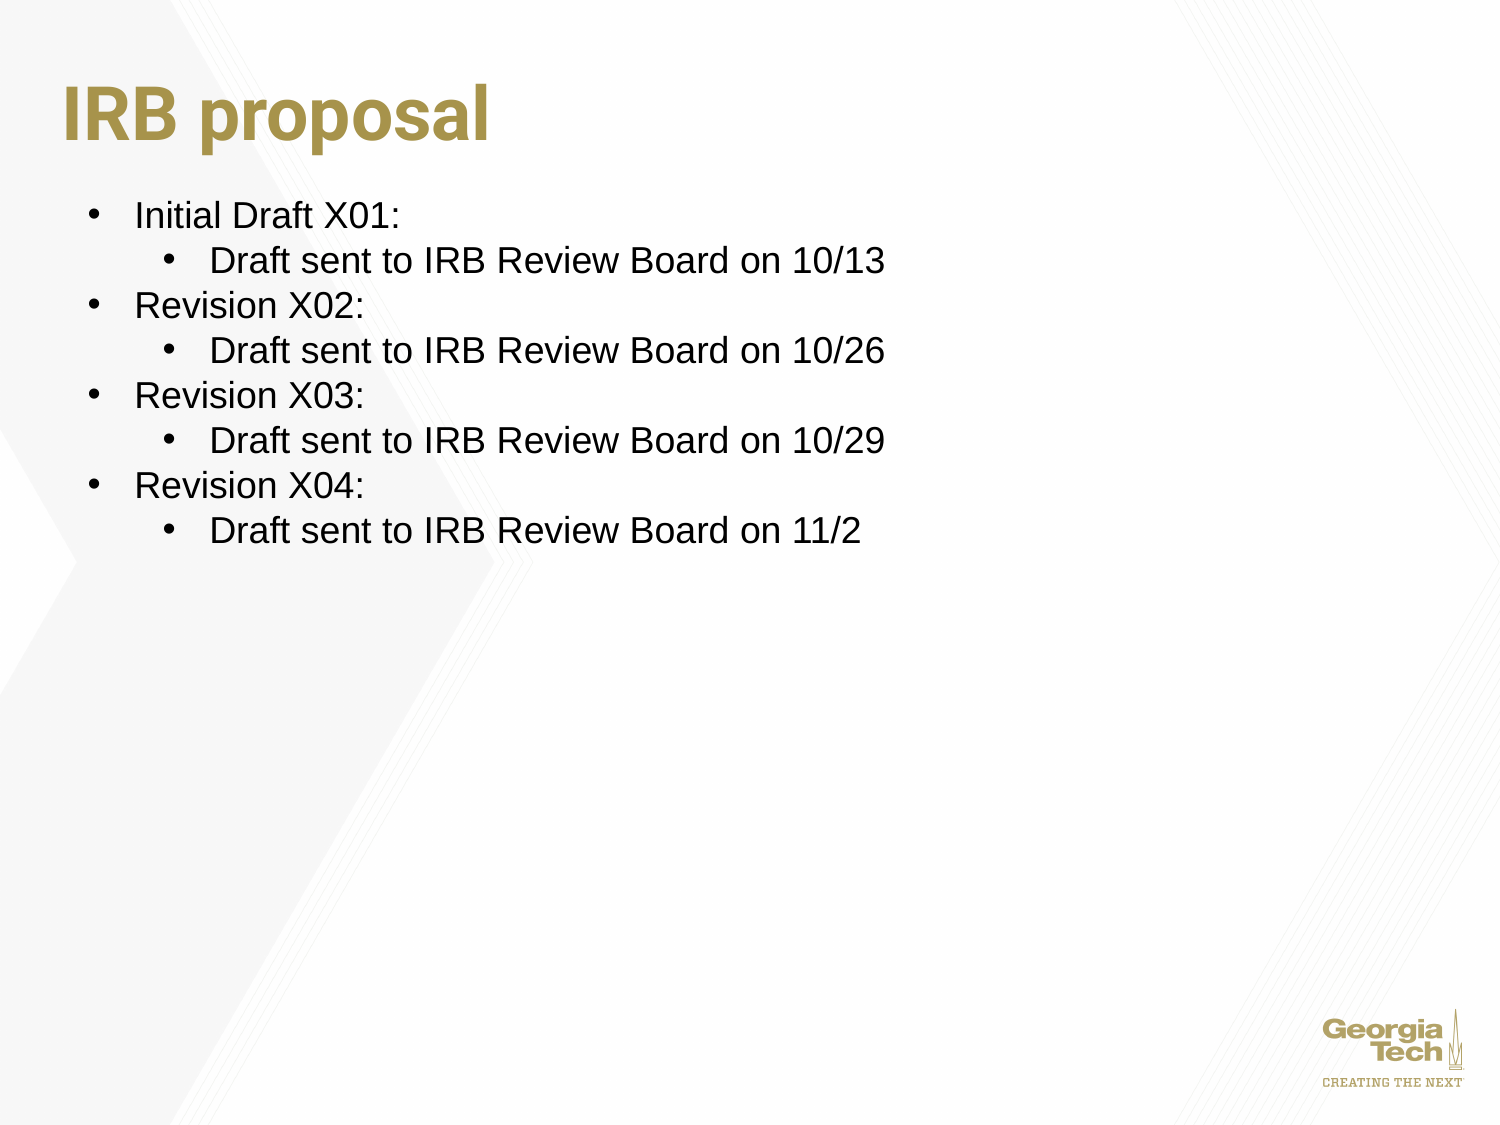

# IRB proposal
Initial Draft X01:
Draft sent to IRB Review Board on 10/13
Revision X02:
Draft sent to IRB Review Board on 10/26
Revision X03:
Draft sent to IRB Review Board on 10/29
Revision X04:
Draft sent to IRB Review Board on 11/2